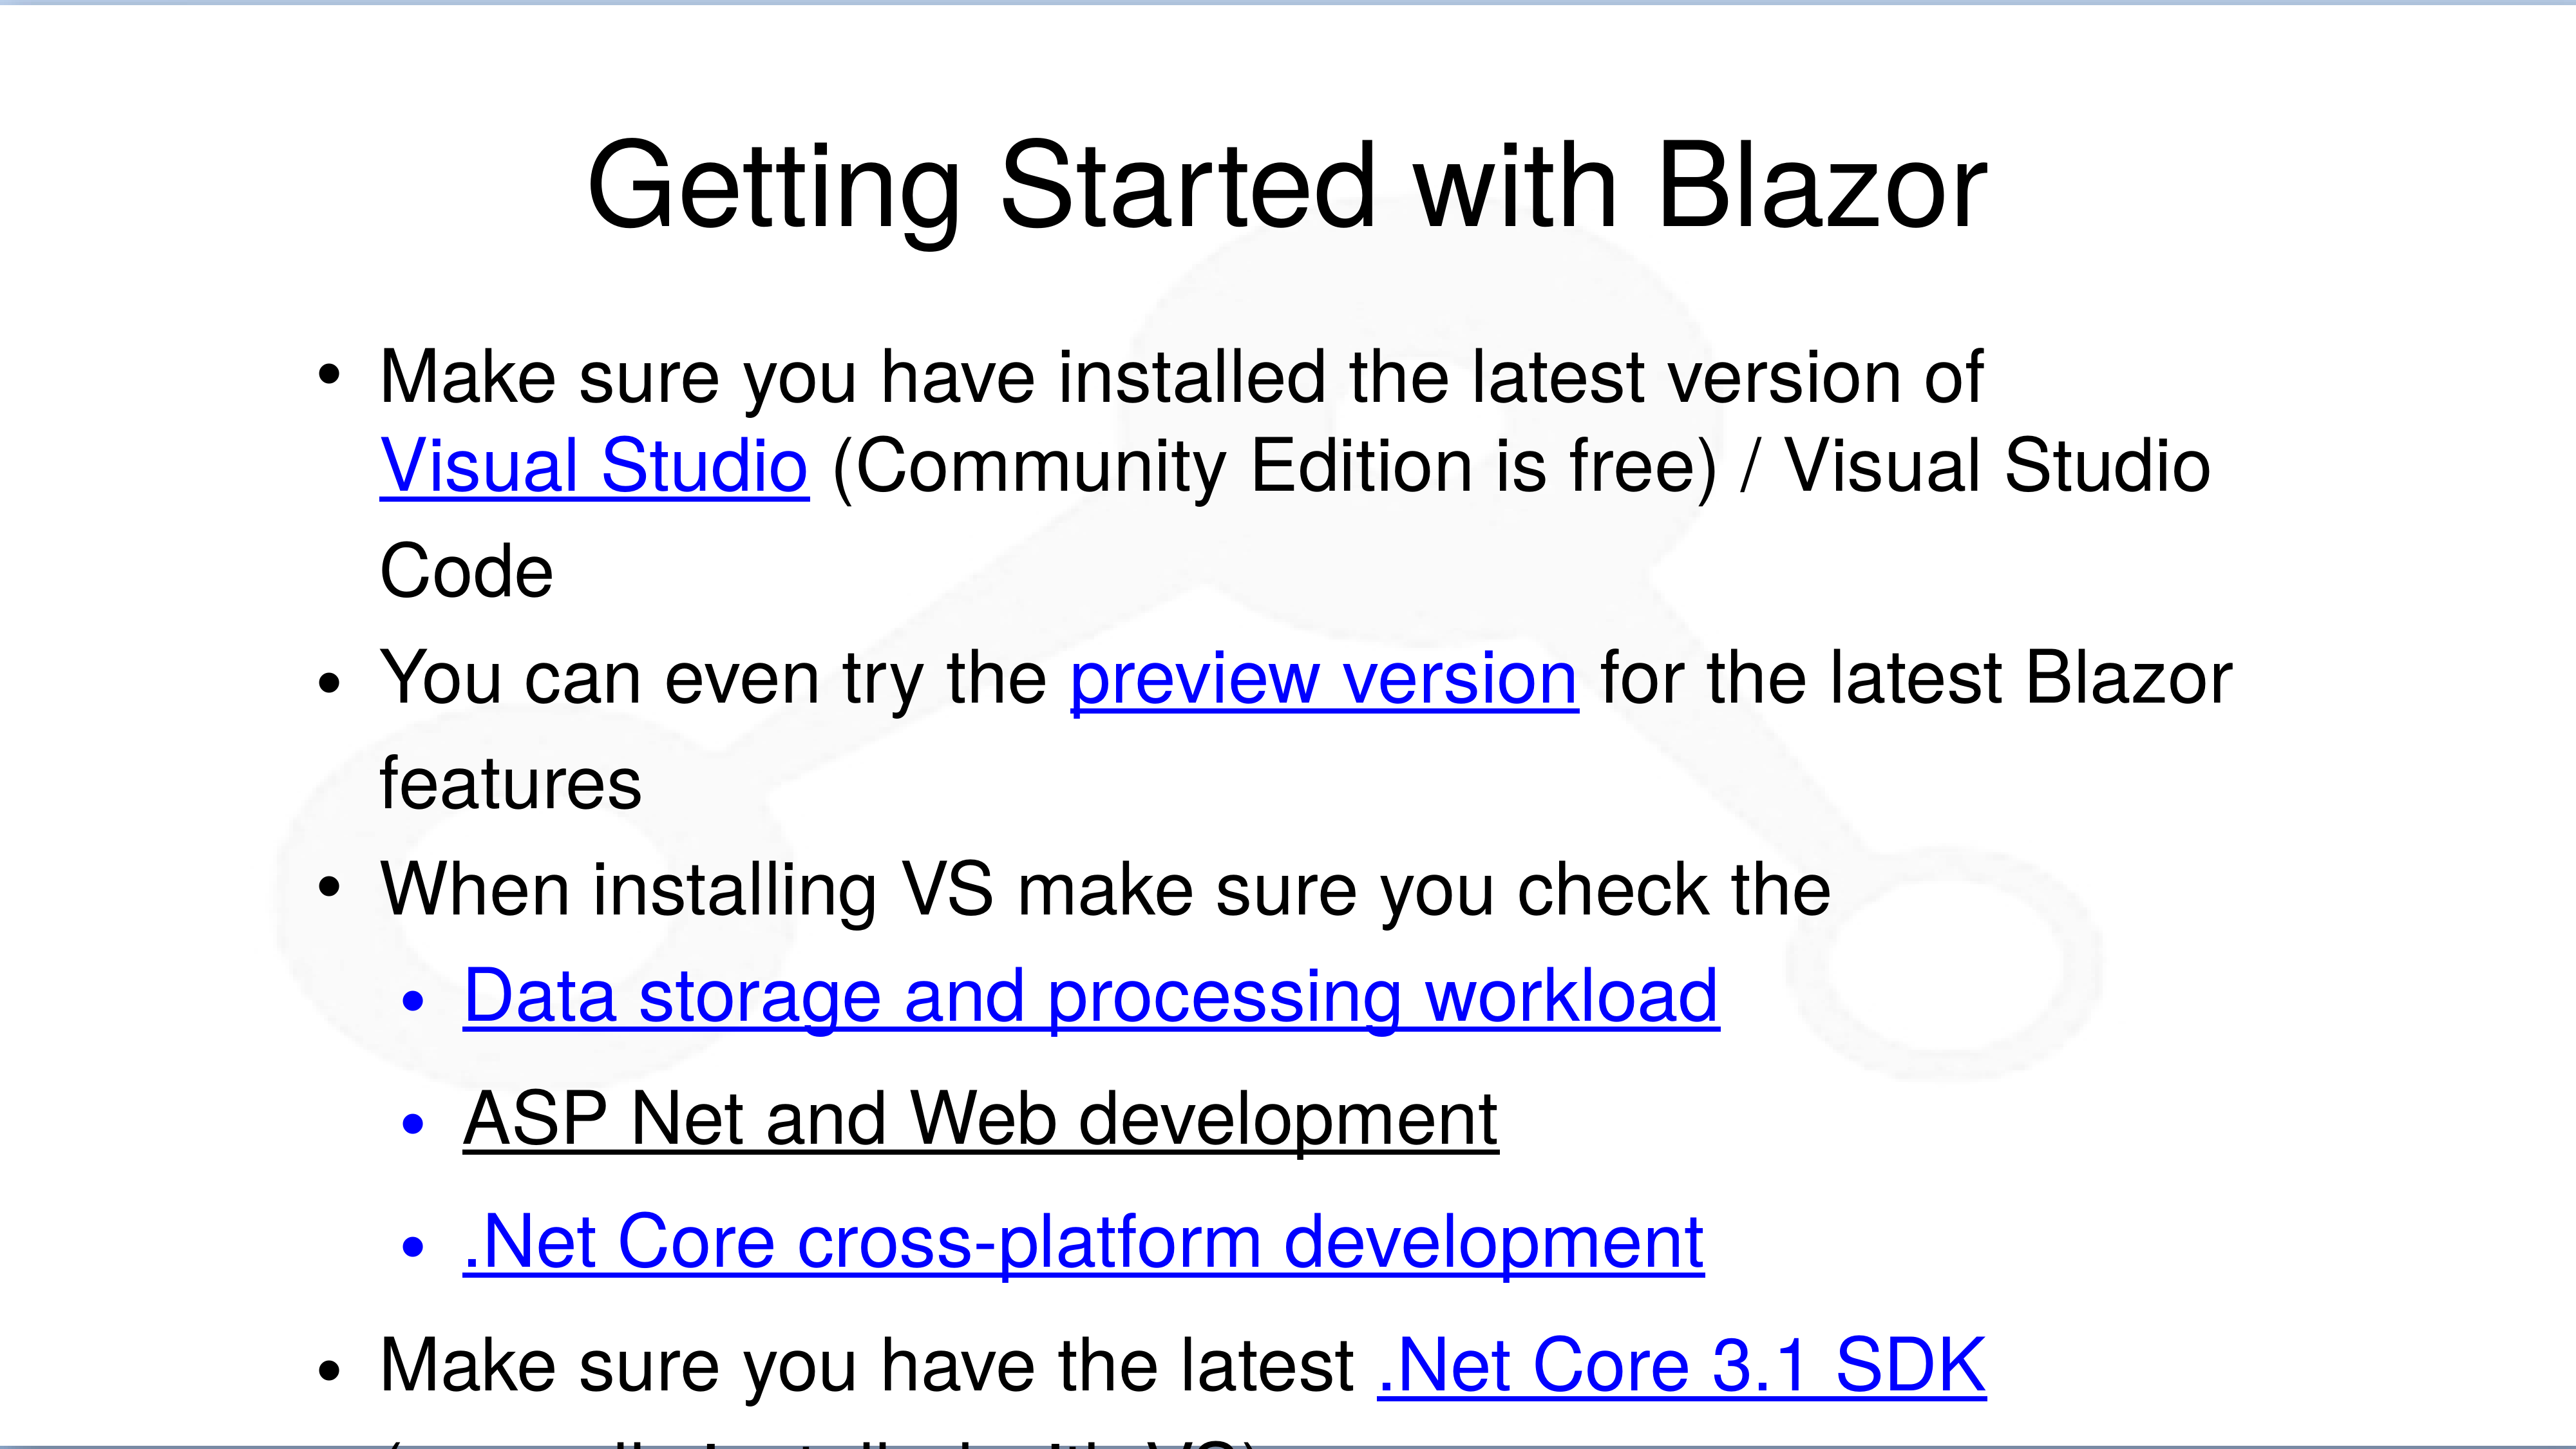

# Getting Started with Blazor
Make sure you have installed the latest version of Visual Studio (Community Edition is free) / Visual Studio Code
You can even try the preview version for the latest Blazor features
When installing VS make sure you check the
Data storage and processing workload
ASP Net and Web development
.Net Core cross-platform development
Make sure you have the latest .Net Core 3.1 SDK (normally installed with VS)